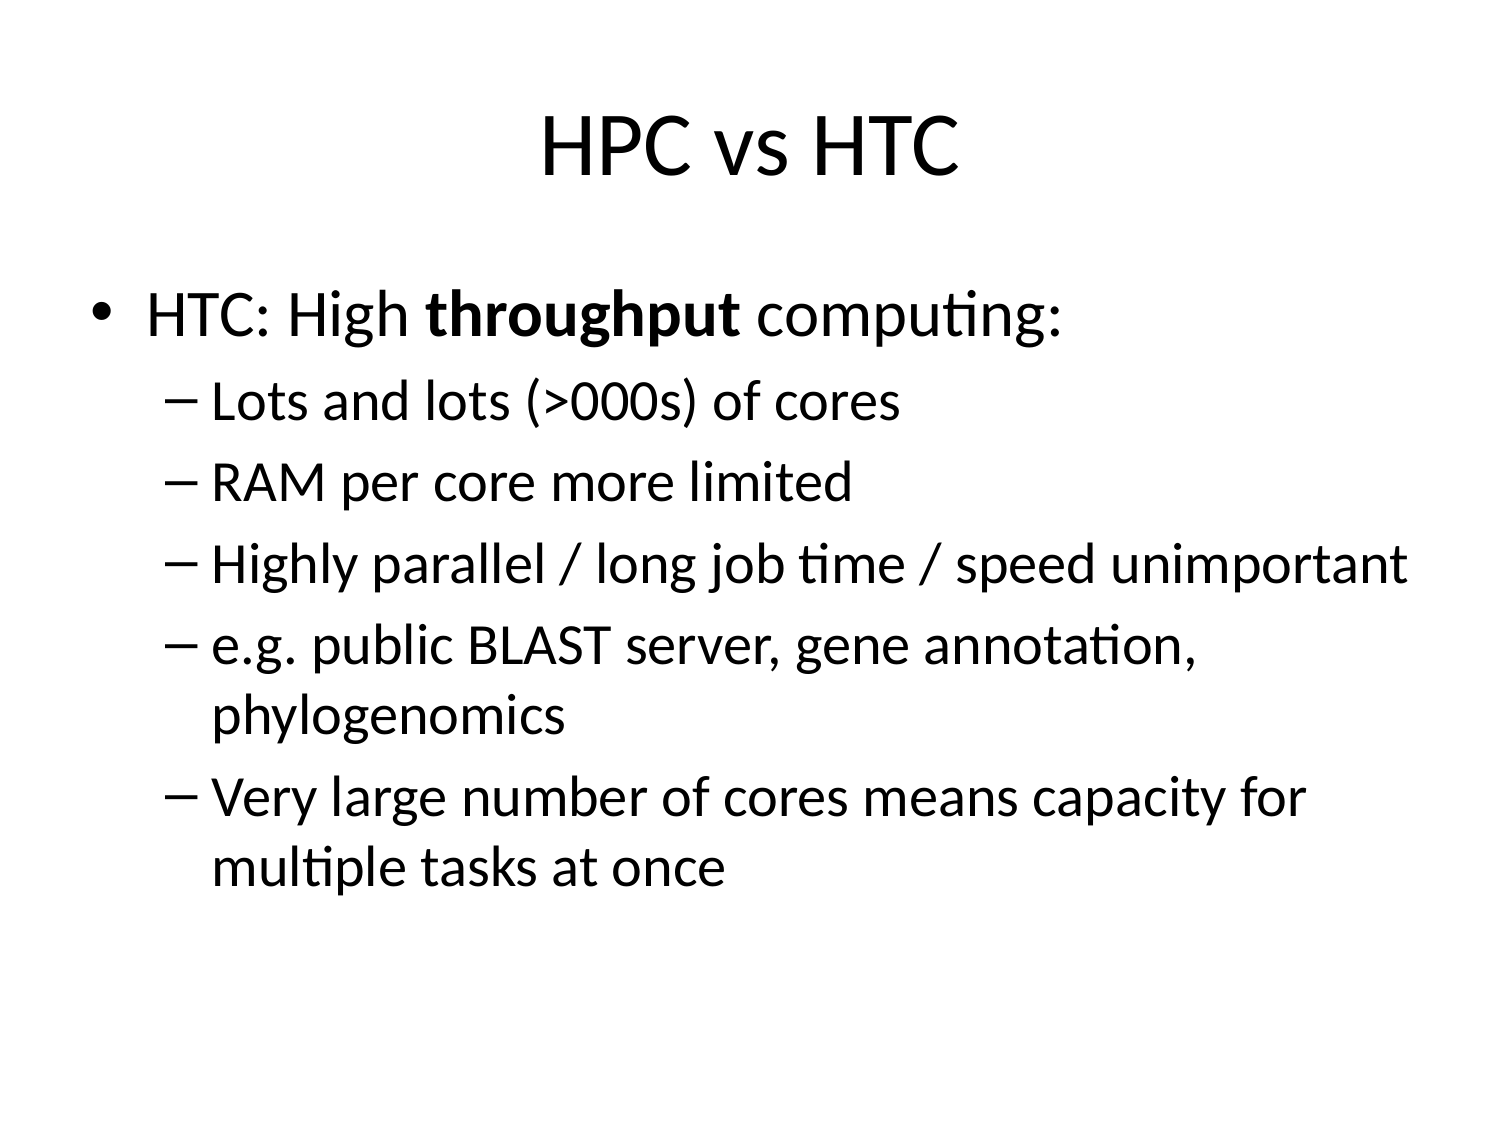

# HPC vs HTC
HTC: High throughput computing:
Lots and lots (>000s) of cores
RAM per core more limited
Highly parallel / long job time / speed unimportant
e.g. public BLAST server, gene annotation, phylogenomics
Very large number of cores means capacity for multiple tasks at once